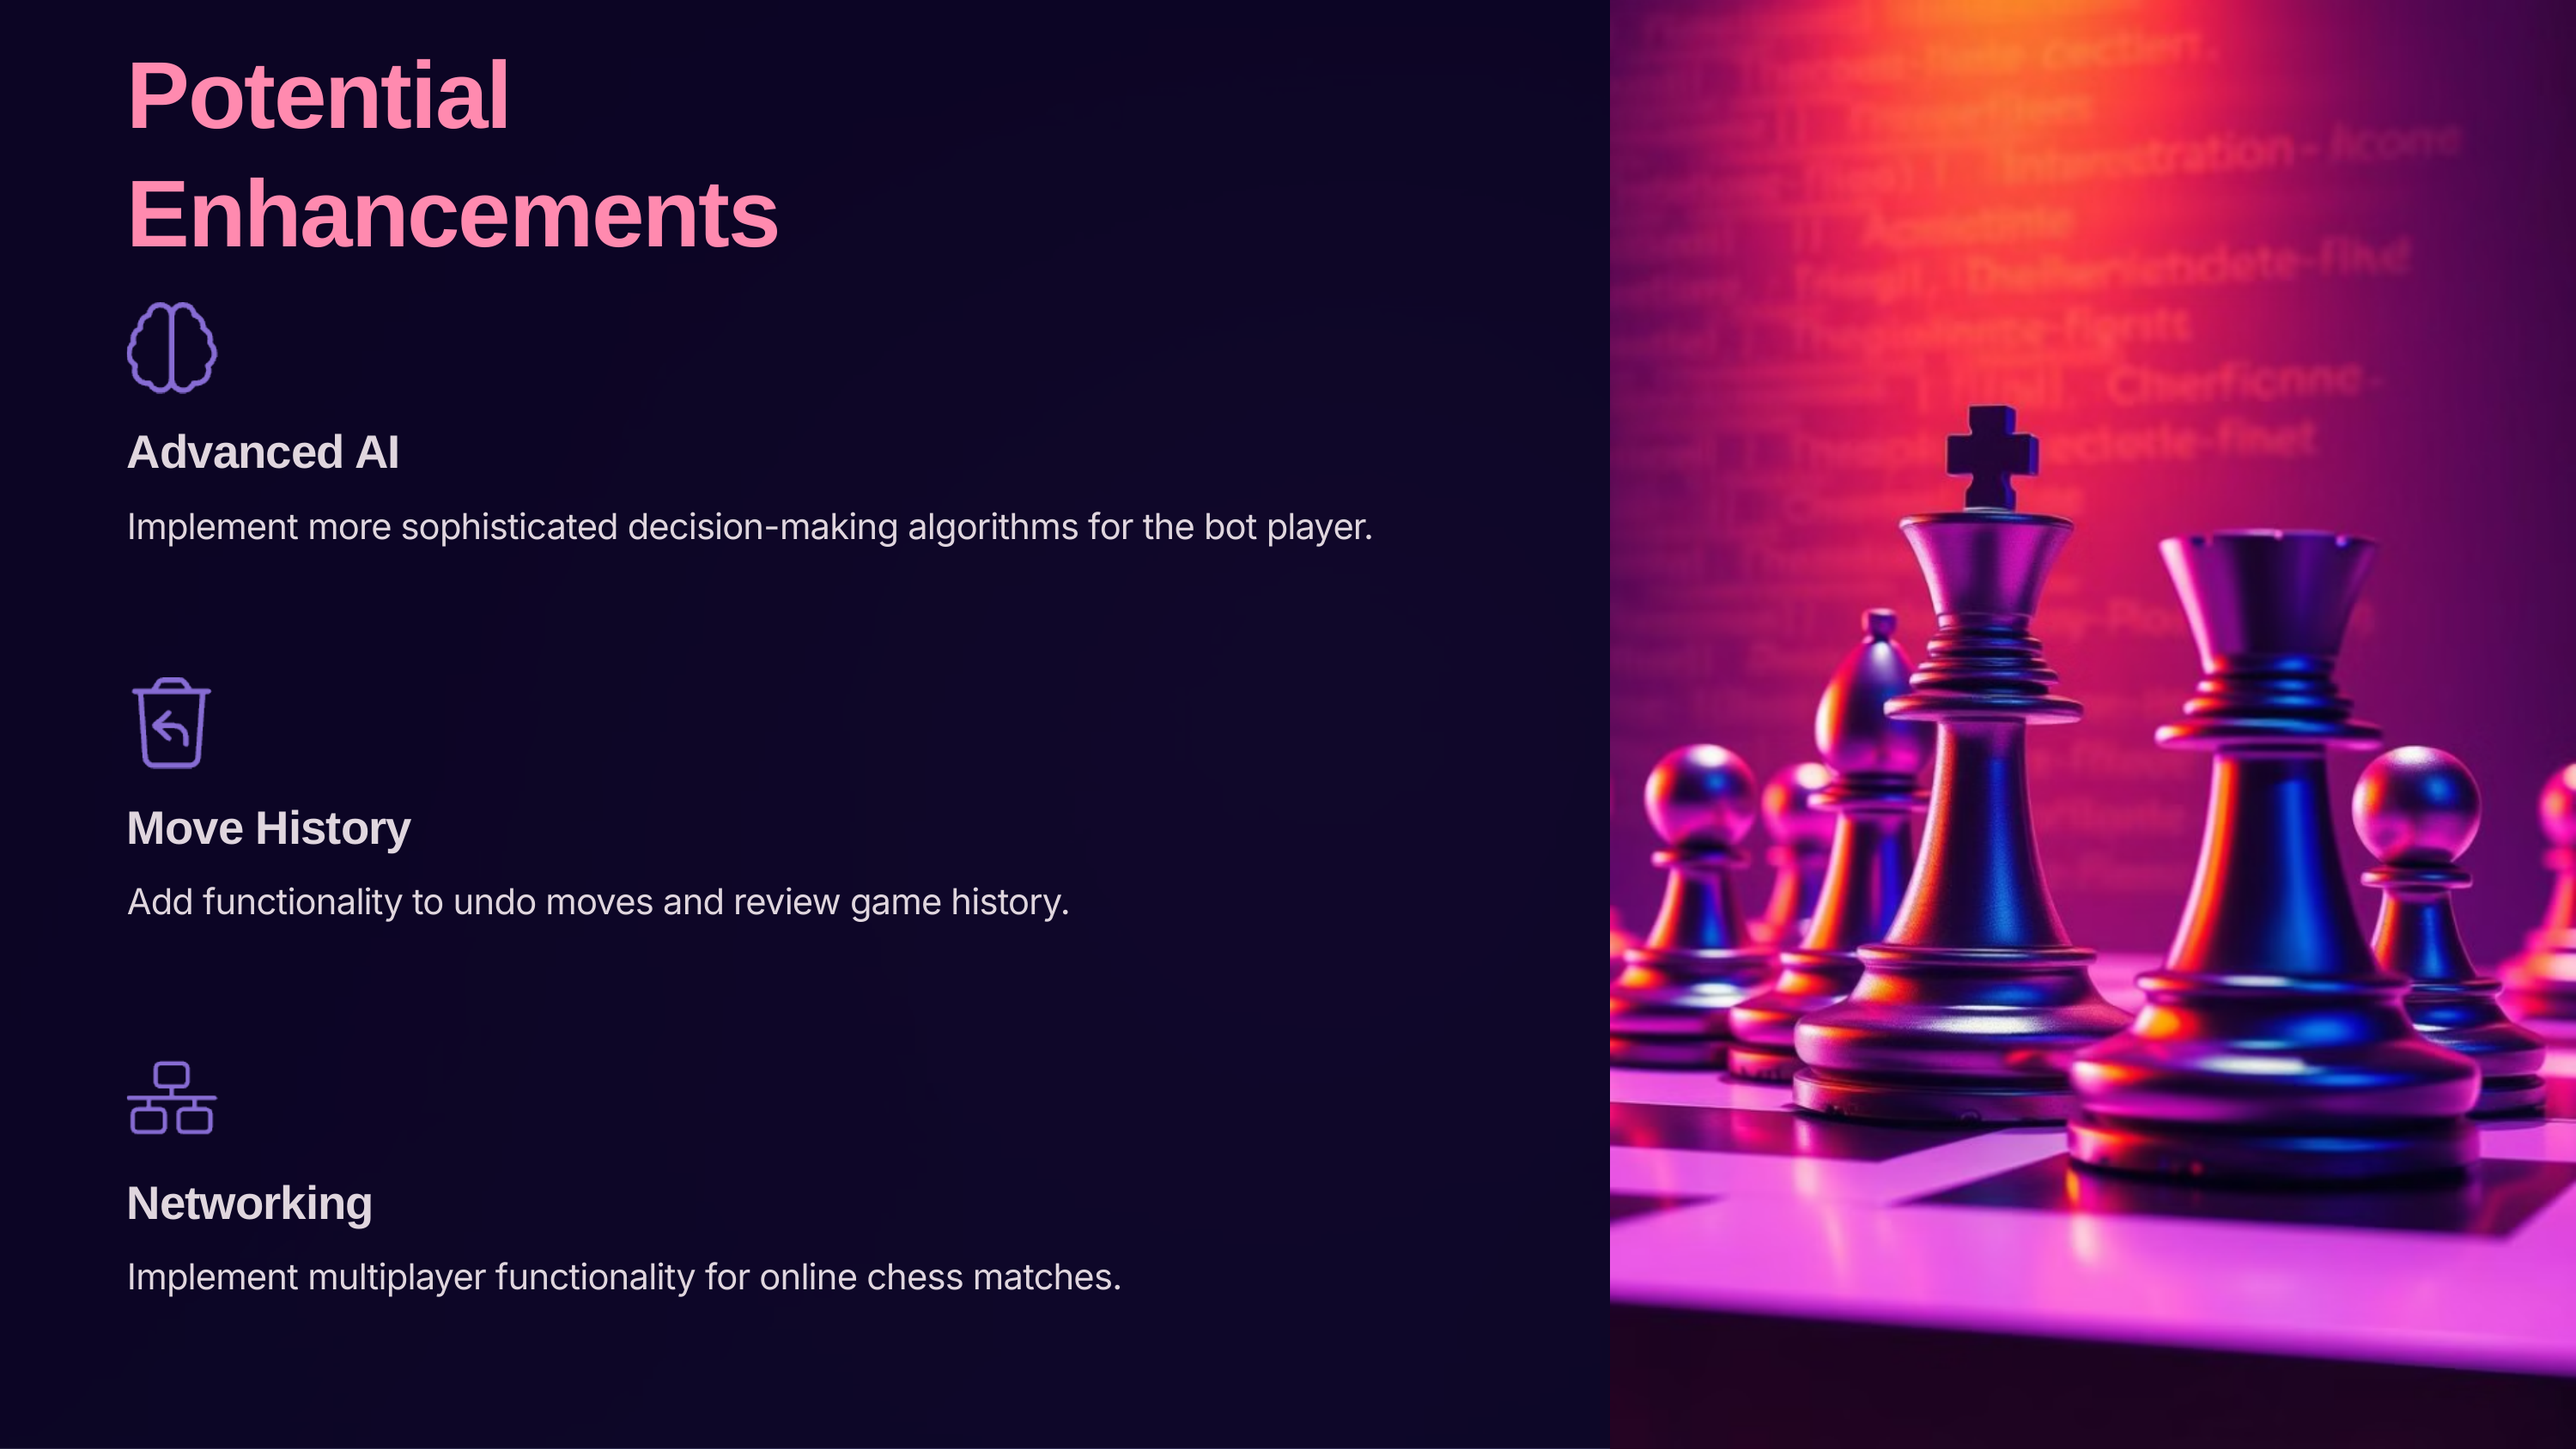

Potential Enhancements

Advanced AI
Implement more sophisticated decision-making algorithms for the bot player.

Move History
Add functionality to undo moves and review game history.

Networking
Implement multiplayer functionality for online chess matches.